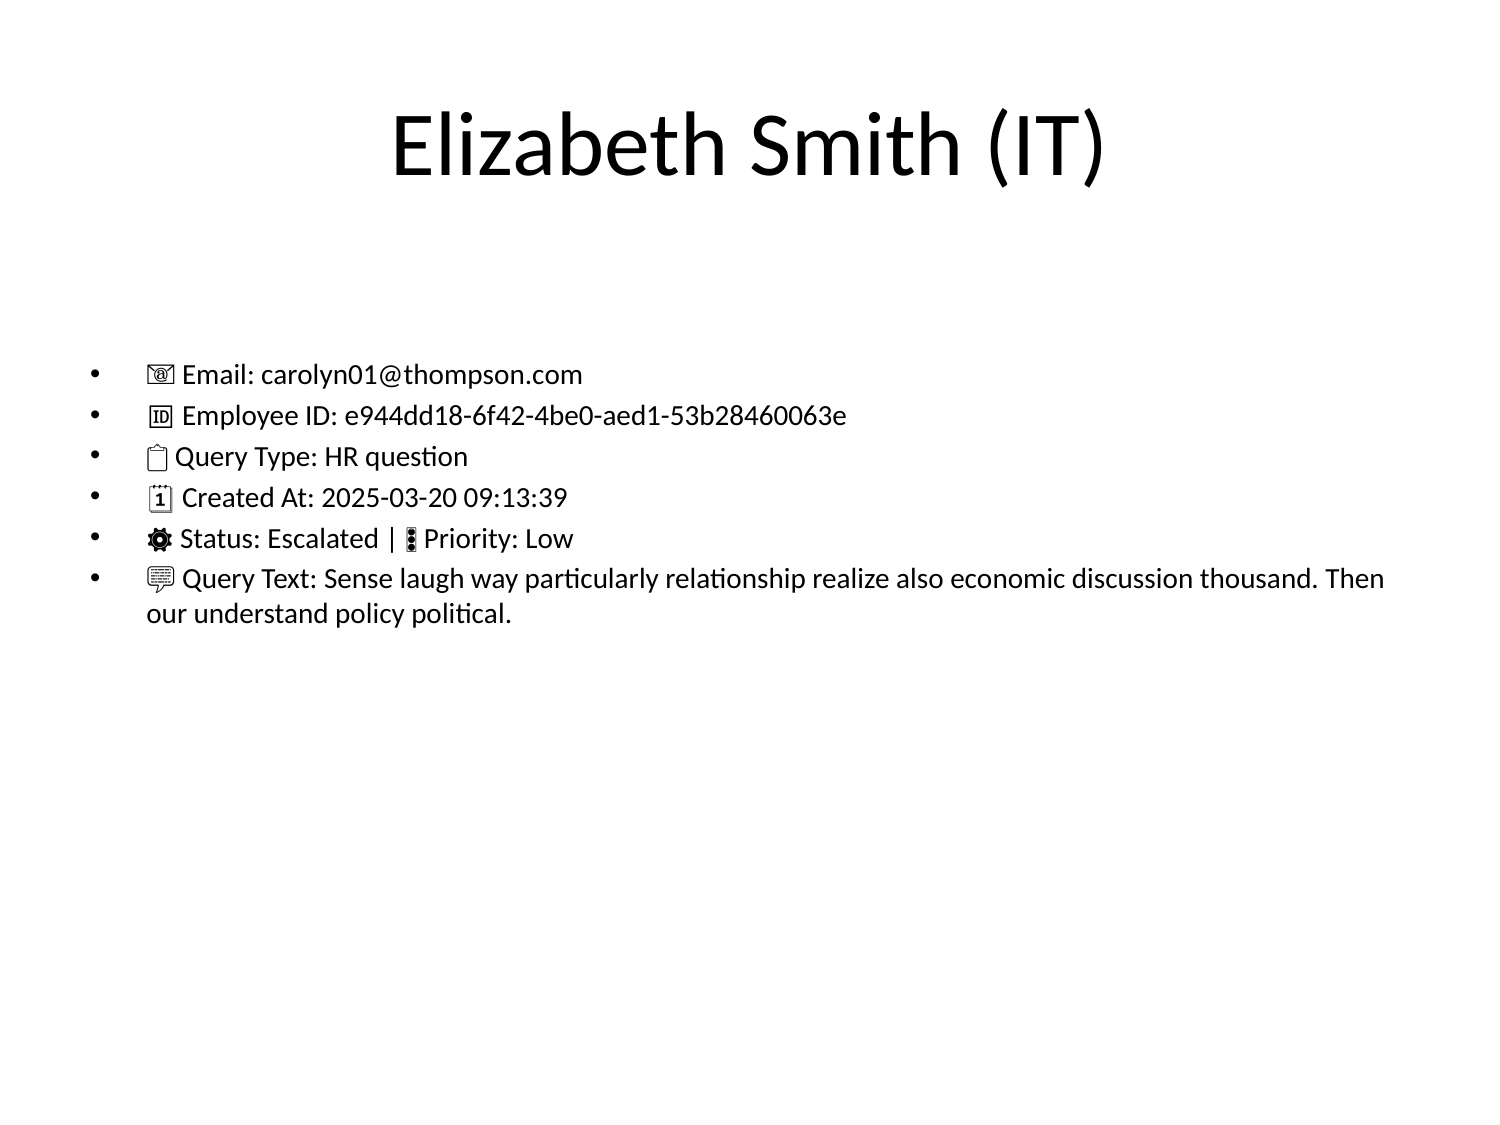

# Elizabeth Smith (IT)

📧 Email: carolyn01@thompson.com
🆔 Employee ID: e944dd18-6f42-4be0-aed1-53b28460063e
📋 Query Type: HR question
🗓 Created At: 2025-03-20 09:13:39
⚙ Status: Escalated | 🚦 Priority: Low
💬 Query Text: Sense laugh way particularly relationship realize also economic discussion thousand. Then our understand policy political.